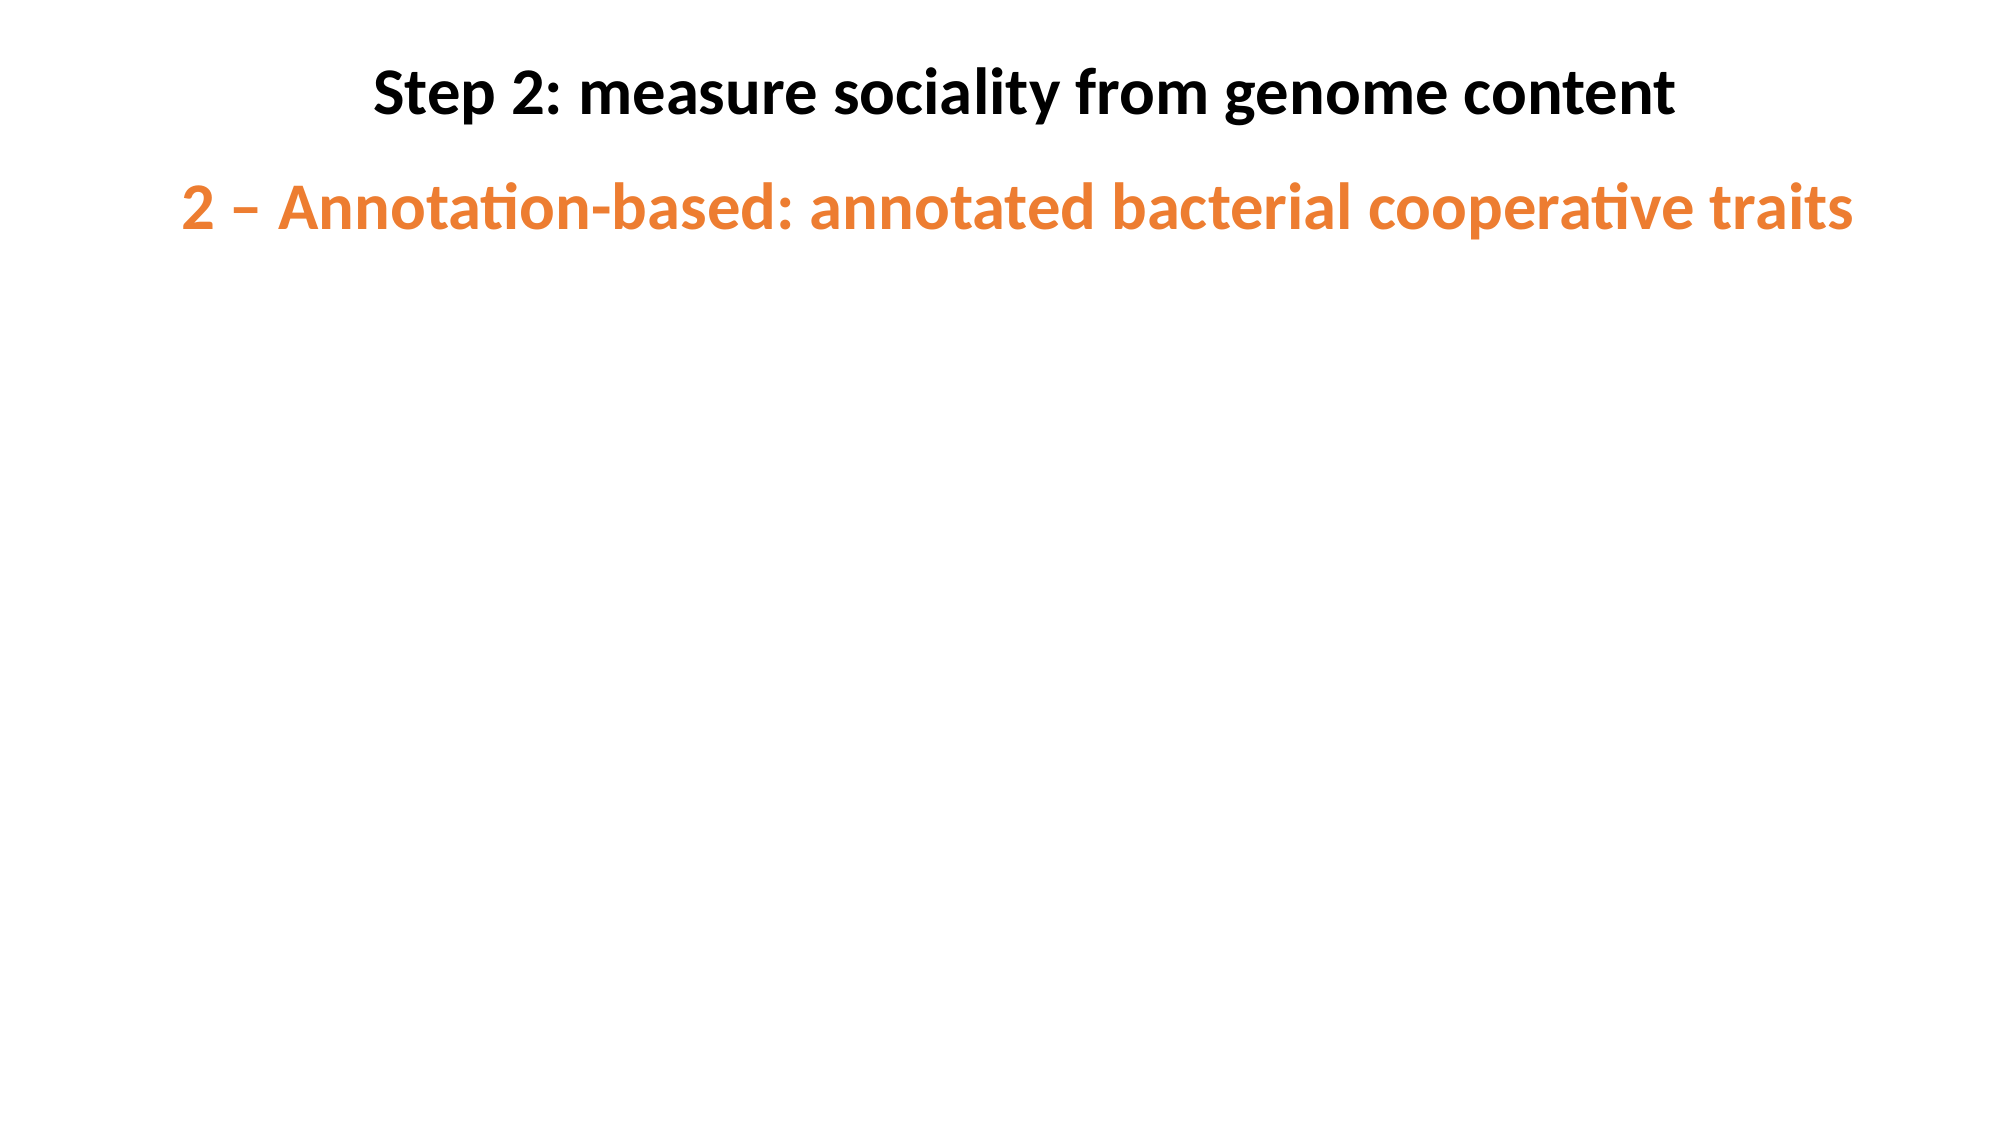

Step 2: measure sociality from genome content
2 – Annotation-based: annotated bacterial cooperative traits